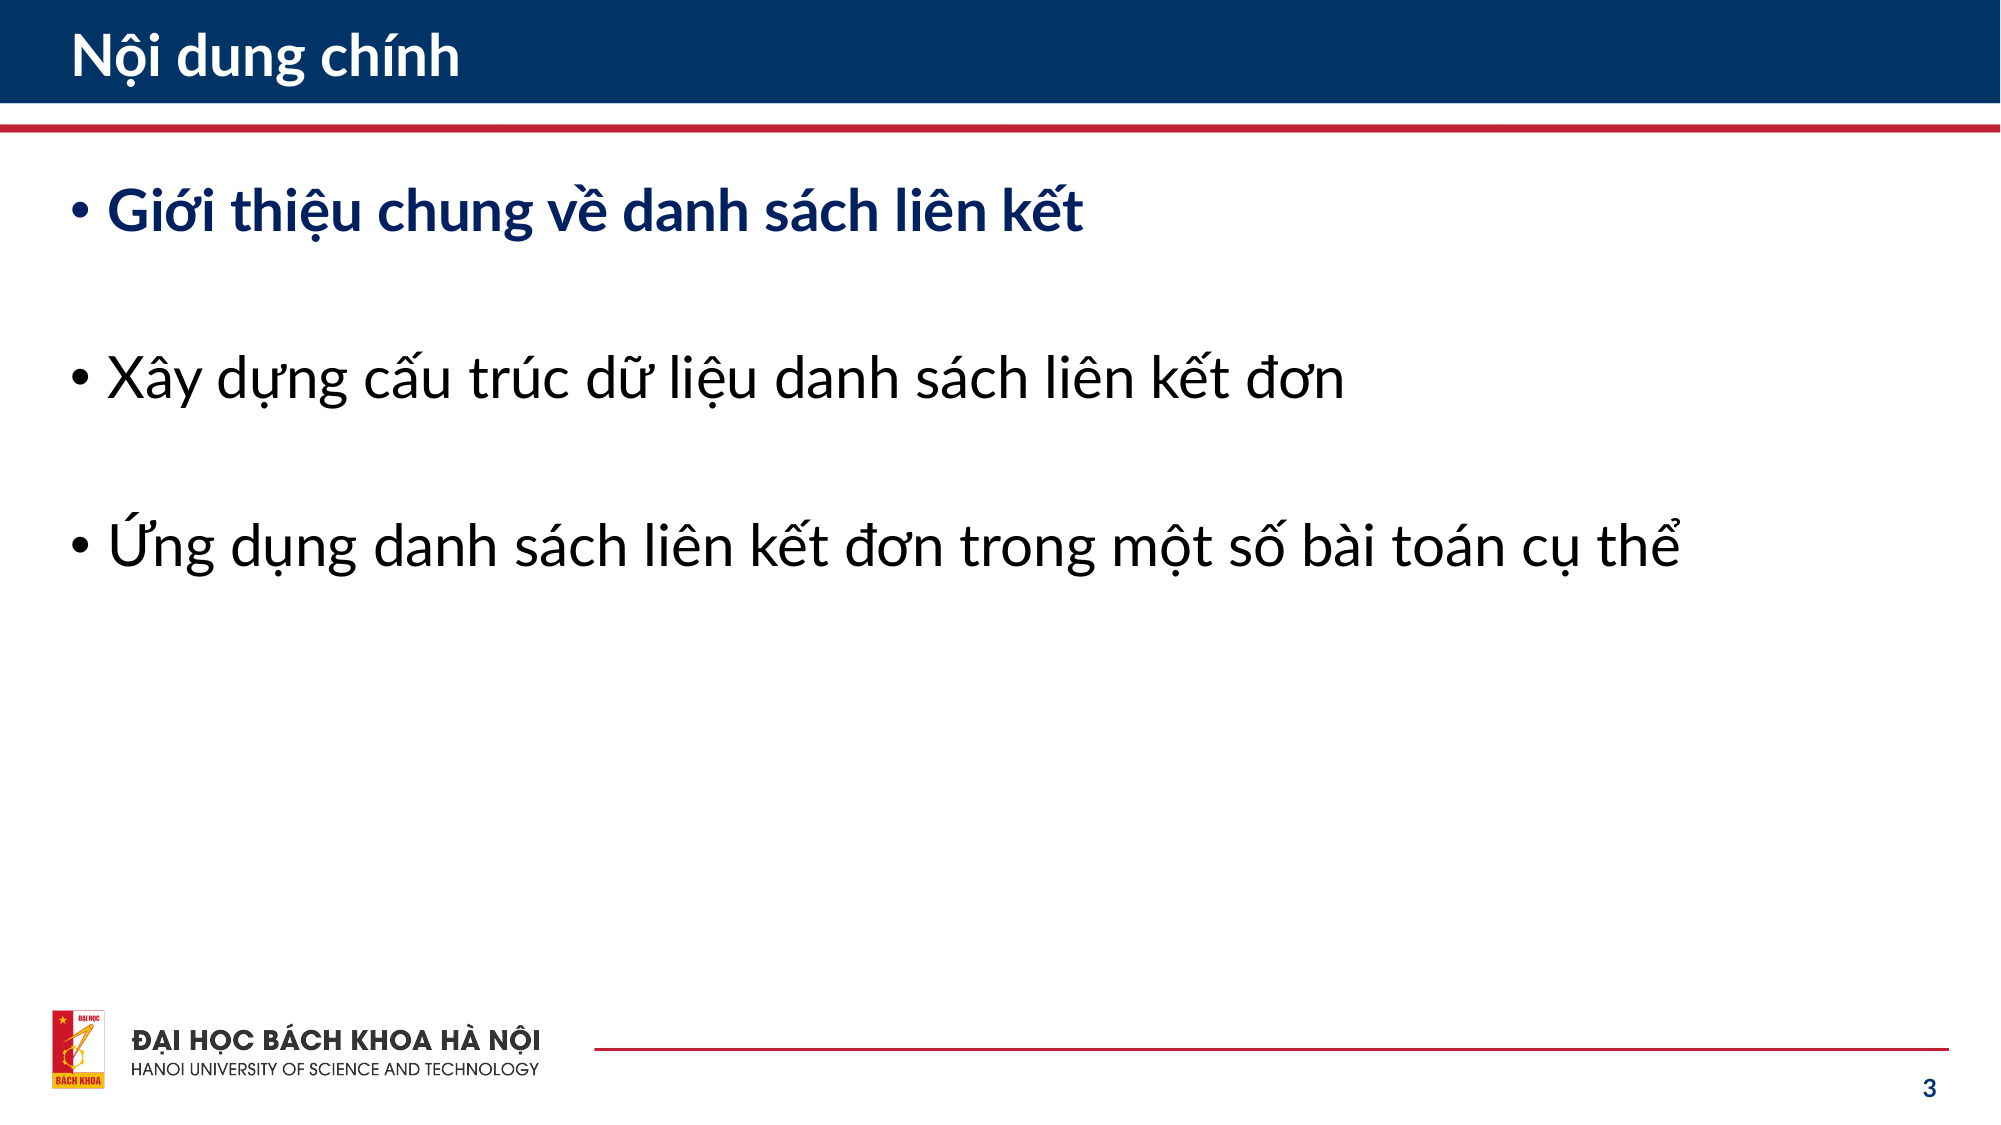

# Nội dung chính
Giới thiệu chung về danh sách liên kết

Xây dựng cấu trúc dữ liệu danh sách liên kết đơn

Ứng dụng danh sách liên kết đơn trong một số bài toán cụ thể
3